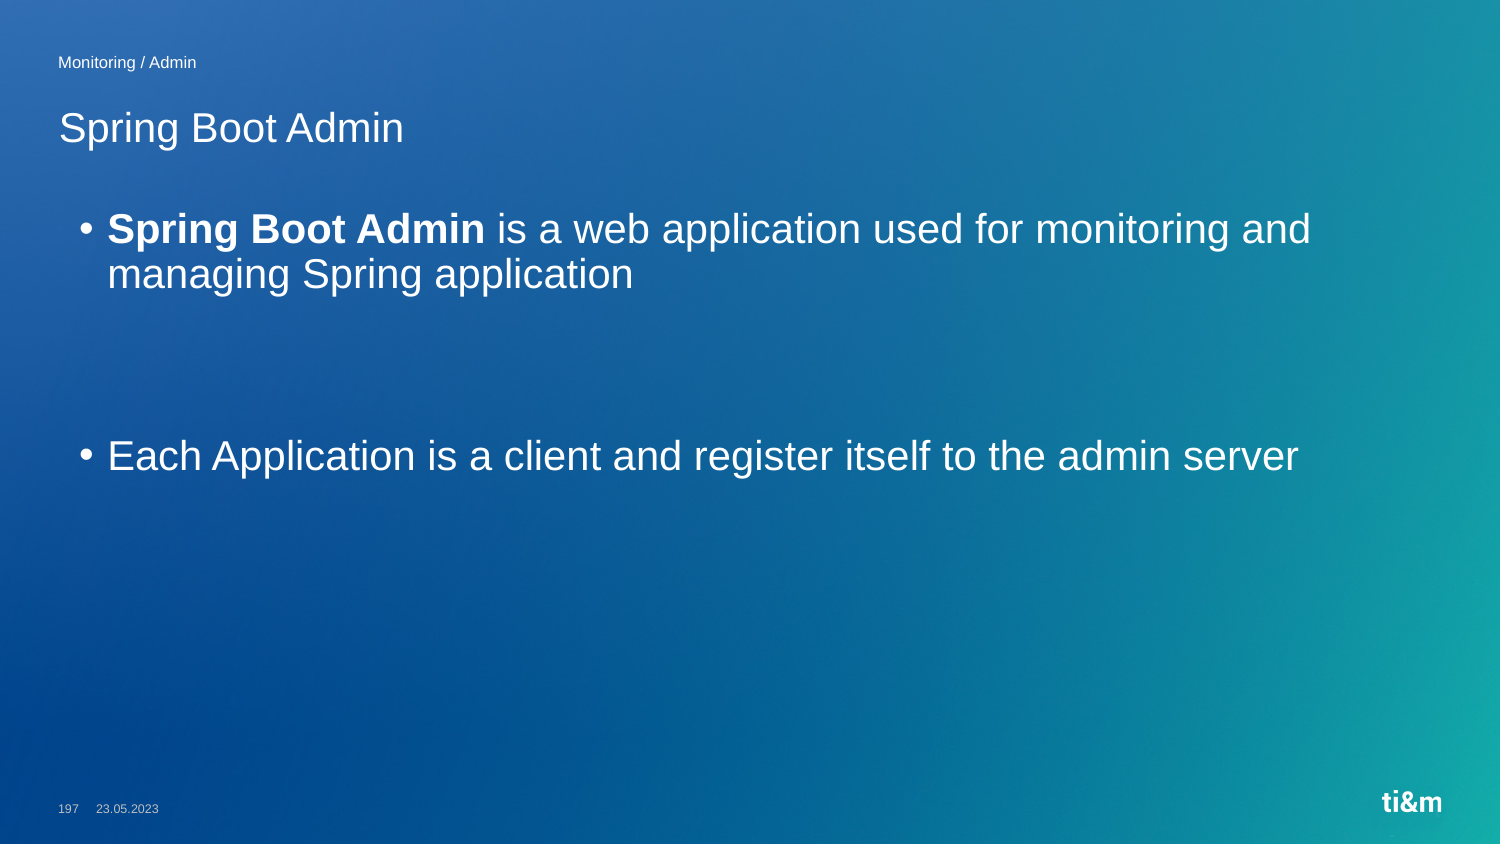

Monitoring / Admin
# Spring Boot Admin
Spring Boot Admin is a web application used for monitoring and managing Spring application

Each Application is a client and register itself to the admin server

197
23.05.2023